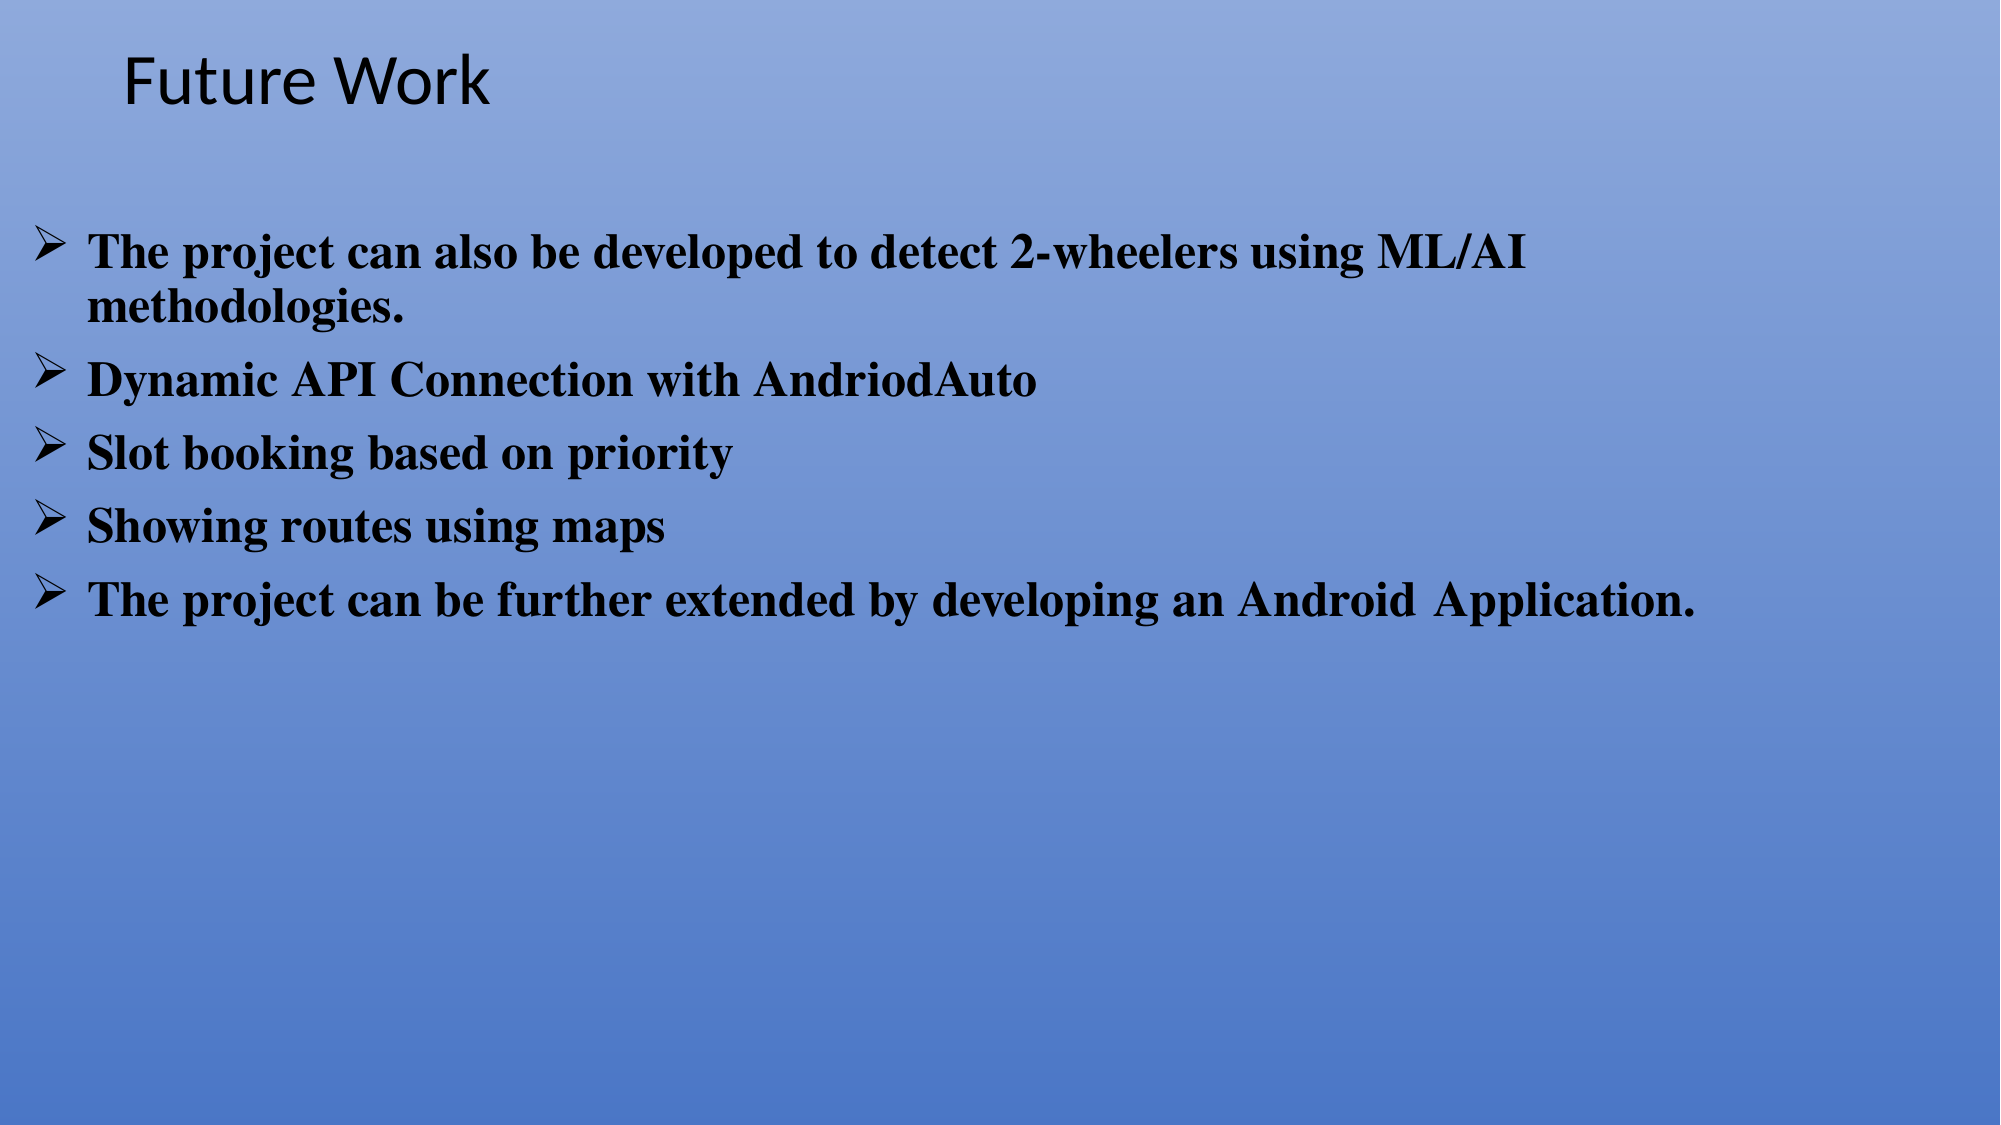

# Future Work

The project can also be developed to detect 2-wheelers using ML/AI methodologies.
Dynamic API Connection with AndriodAuto
Slot booking based on priority
Showing routes using maps
The project can be further extended by developing an Android Application.